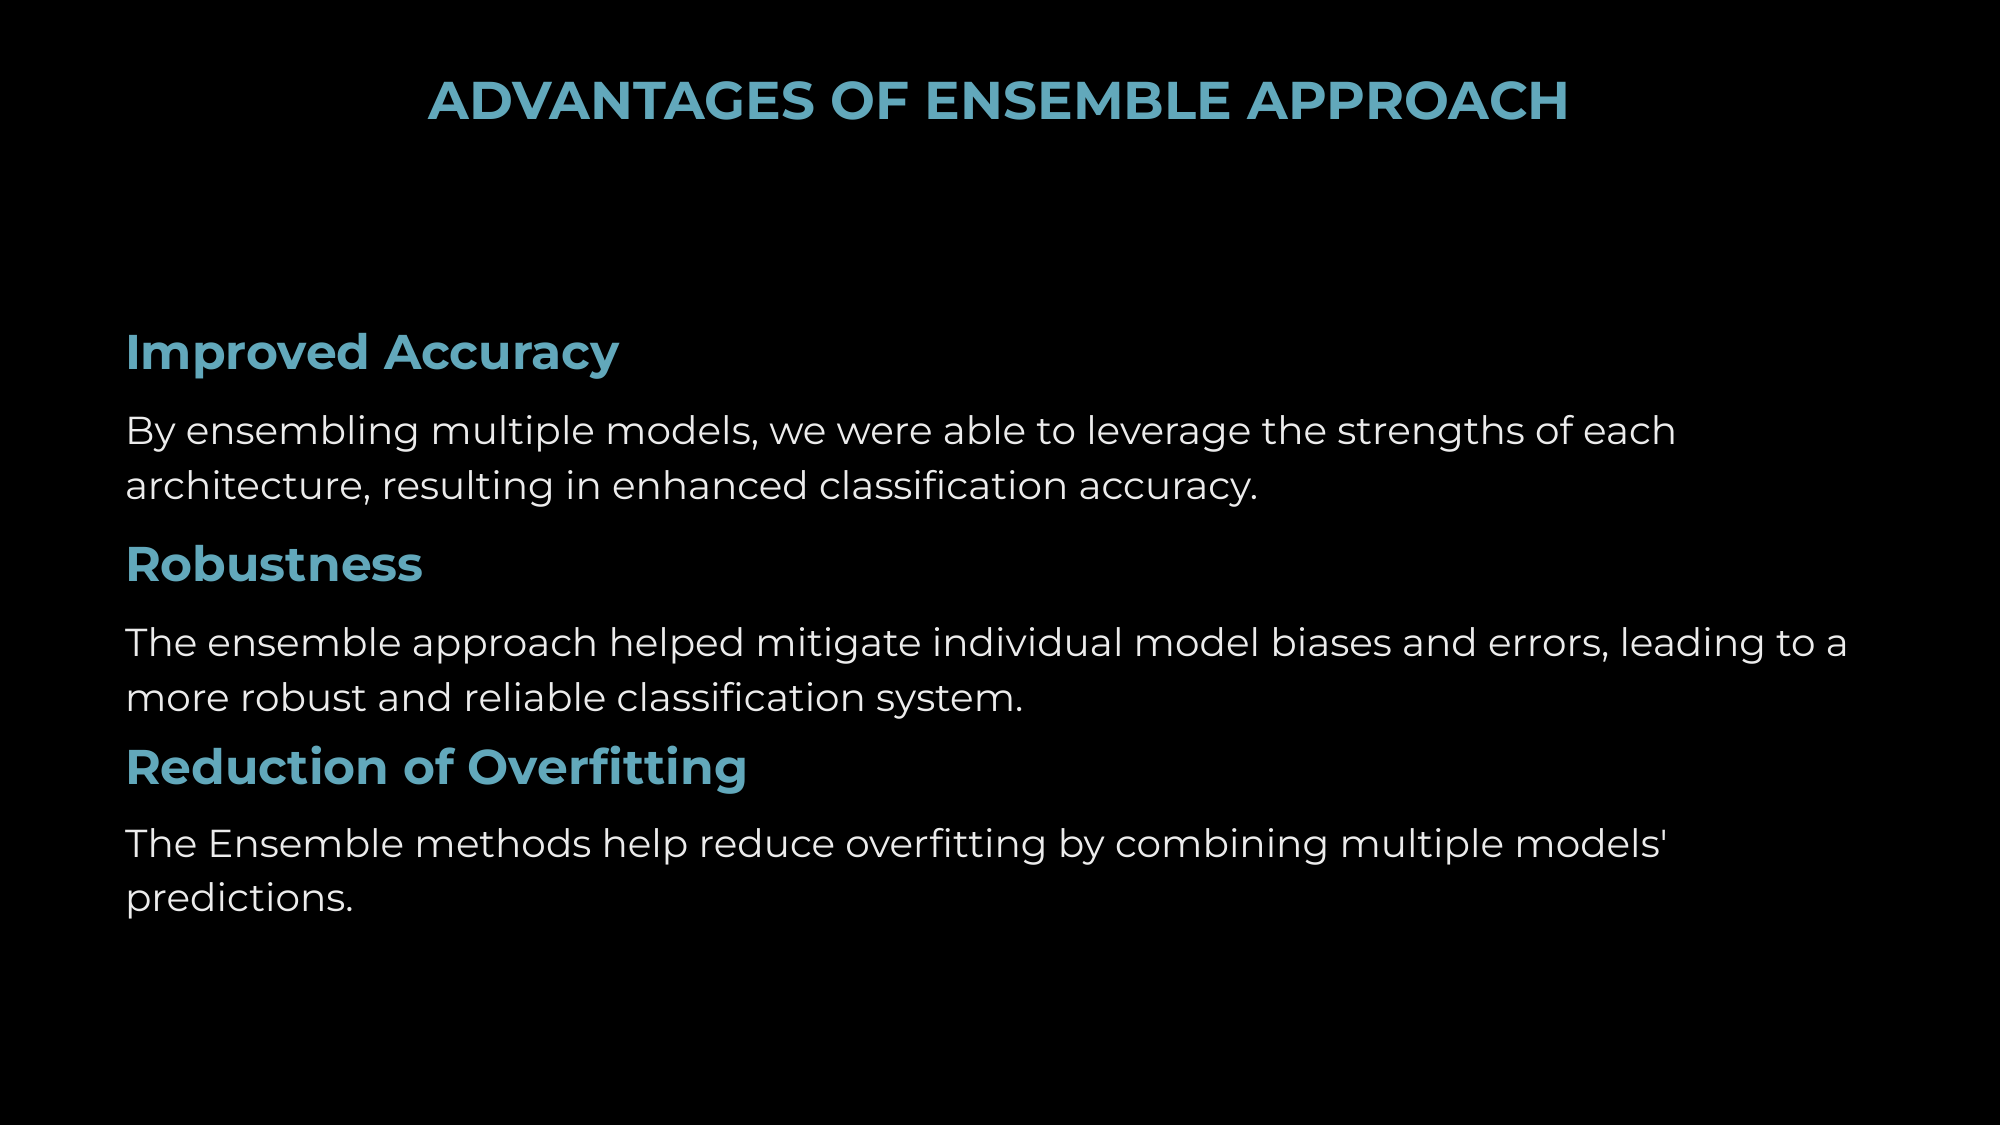

ADVANTAGES OF ENSEMBLE APPROACH
Improved Accuracy
By ensembling multiple models, we were able to leverage the strengths of each architecture, resulting in enhanced classification accuracy.
Robustness
The ensemble approach helped mitigate individual model biases and errors, leading to a more robust and reliable classification system.
Reduction of Overfitting
The Ensemble methods help reduce overfitting by combining multiple models' predictions.